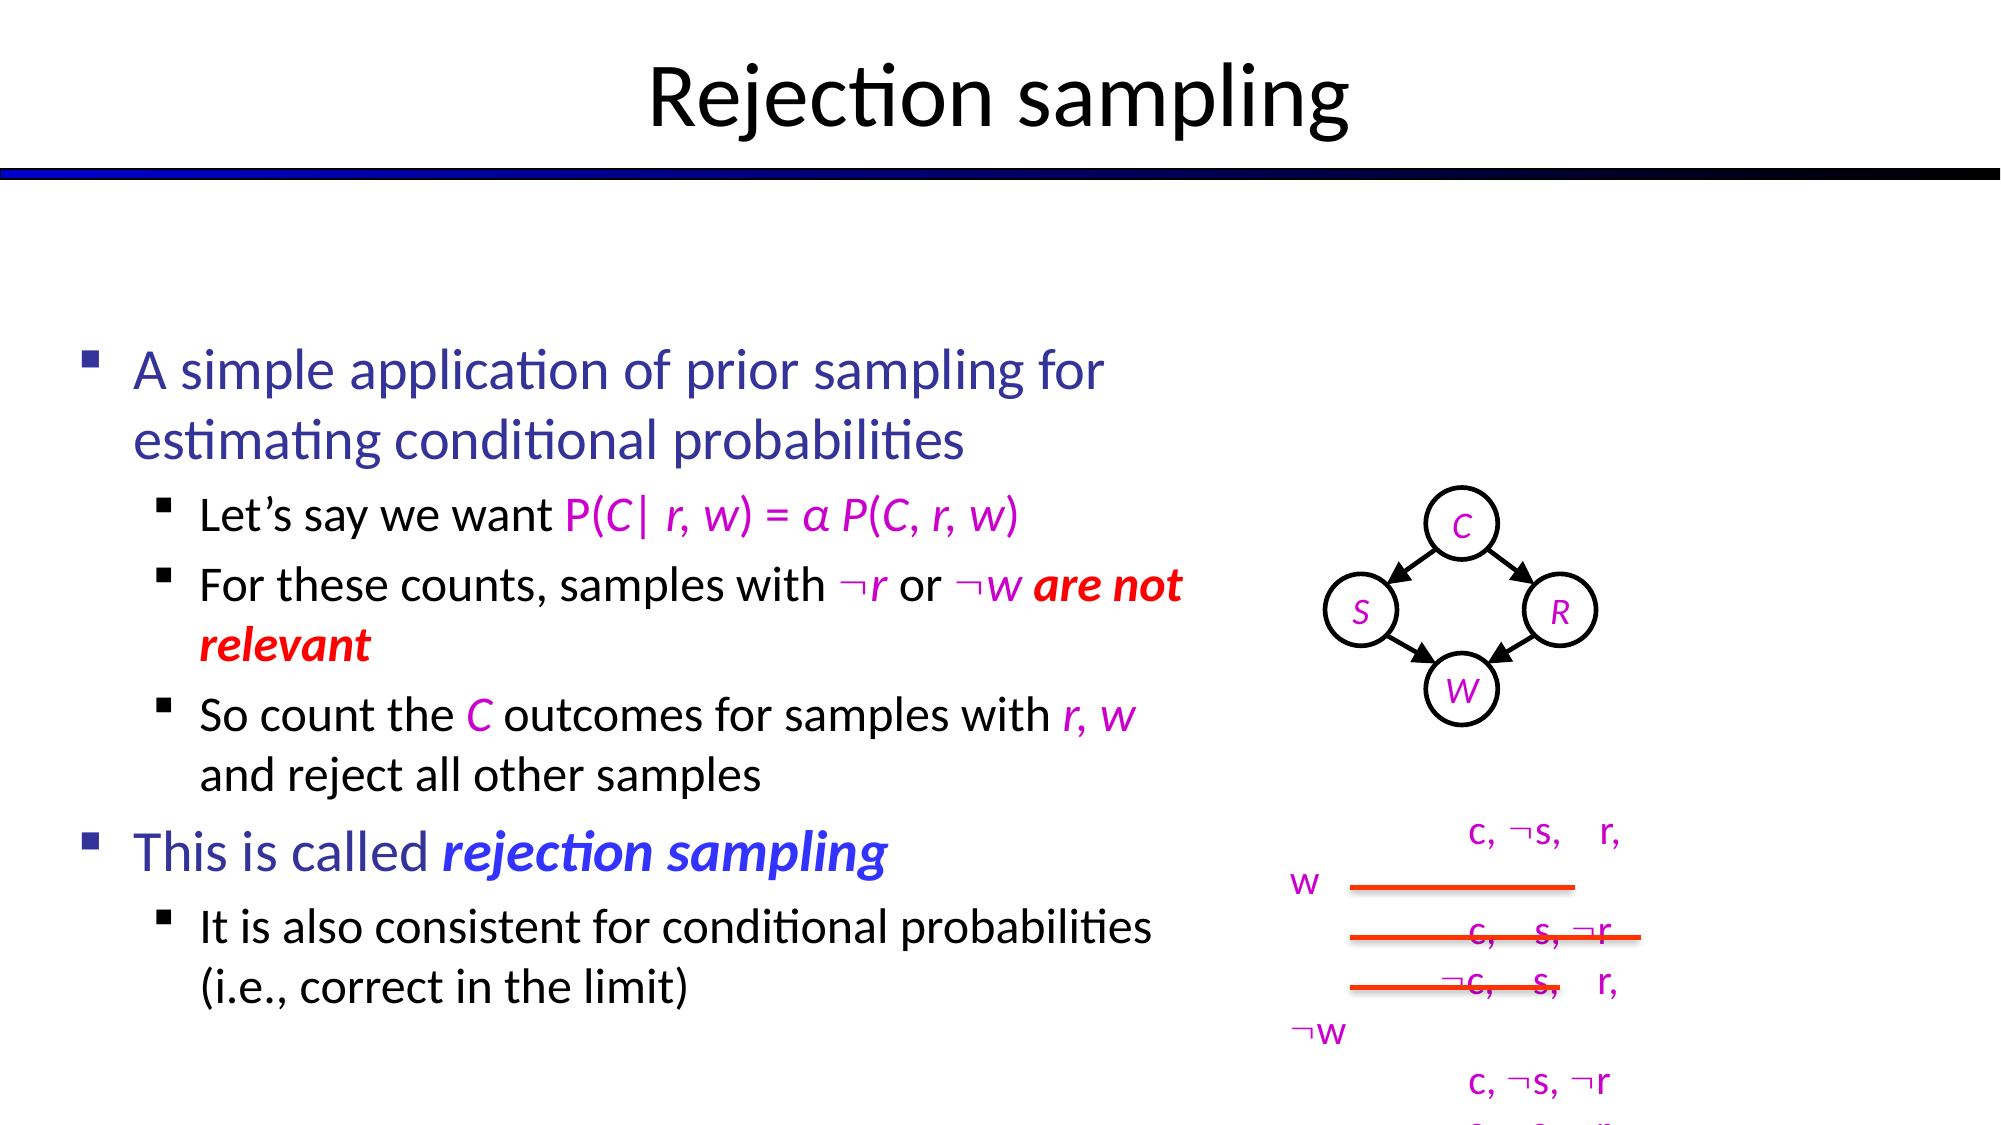

# Rejection sampling

A simple application of prior sampling for estimating conditional probabilities
Let’s say we want P(C| r, w) = α P(C, r, w)
For these counts, samples with ¬r or ¬w are not relevant
So count the C outcomes for samples with r, w and reject all other samples
This is called rejection sampling
It is also consistent for conditional probabilities (i.e., correct in the limit)
C
S
R
W
	   c, ¬s,    r,    w
	   c,    s, ¬r
	¬c,    s,    r, ¬w
	   c, ¬s, ¬r
	¬c, ¬s,    r,    w